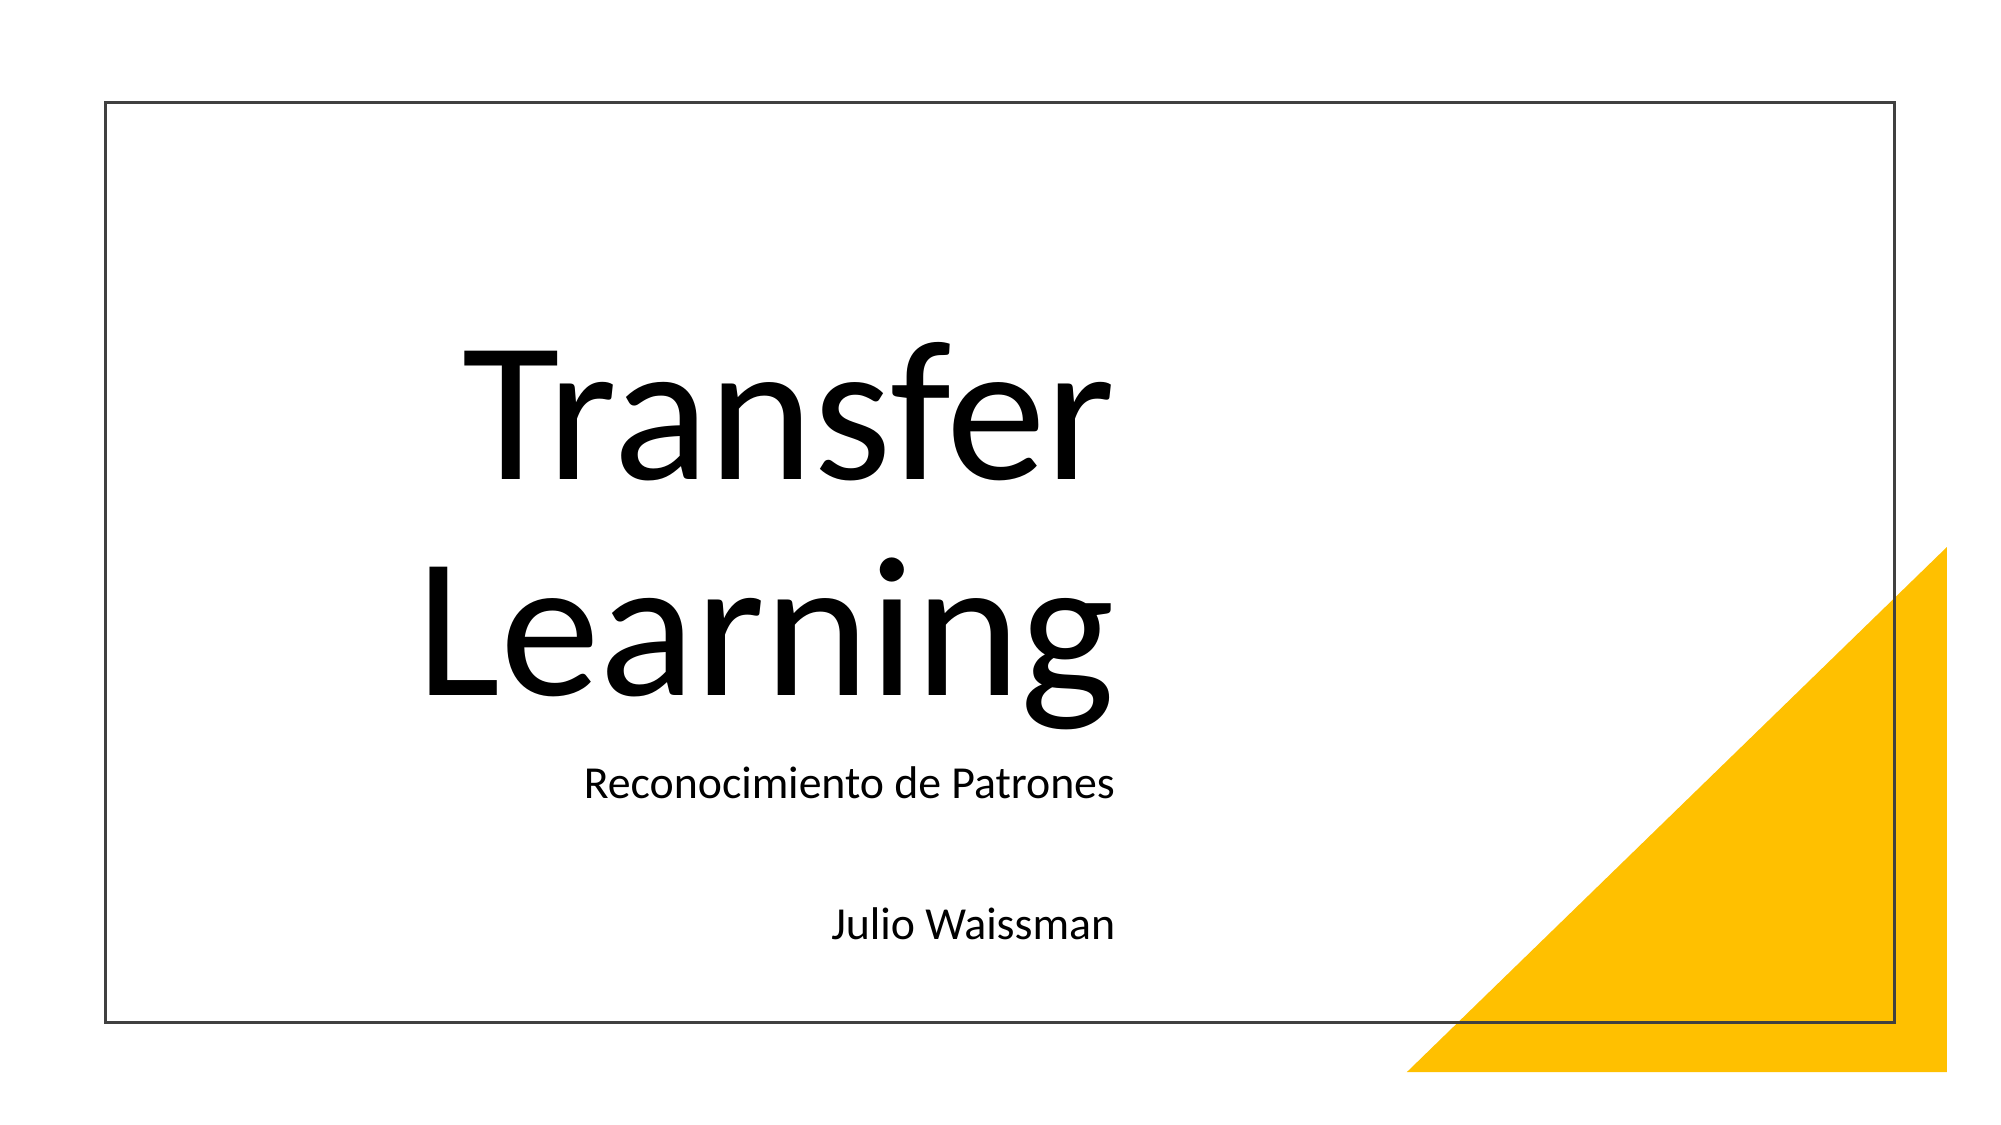

# Transfer Learning

Reconocimiento de Patrones

Julio Waissman